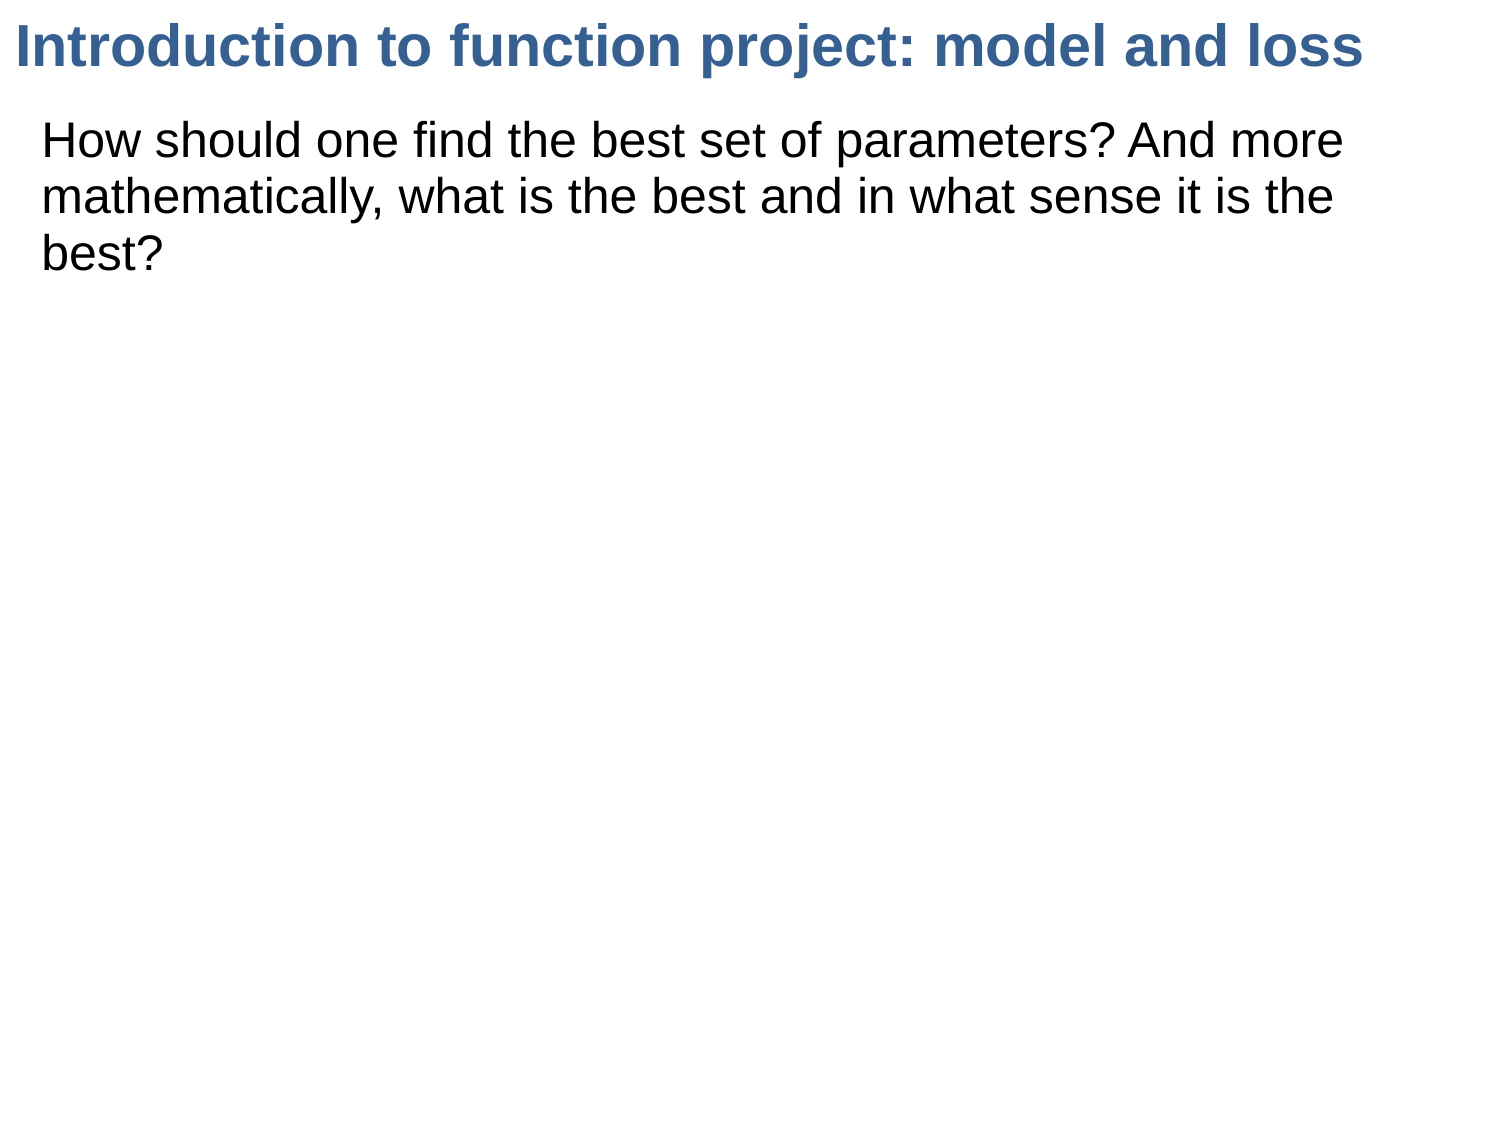

# Introduction to function project: model and loss
How should one find the best set of parameters? And more mathematically, what is the best and in what sense it is the best?